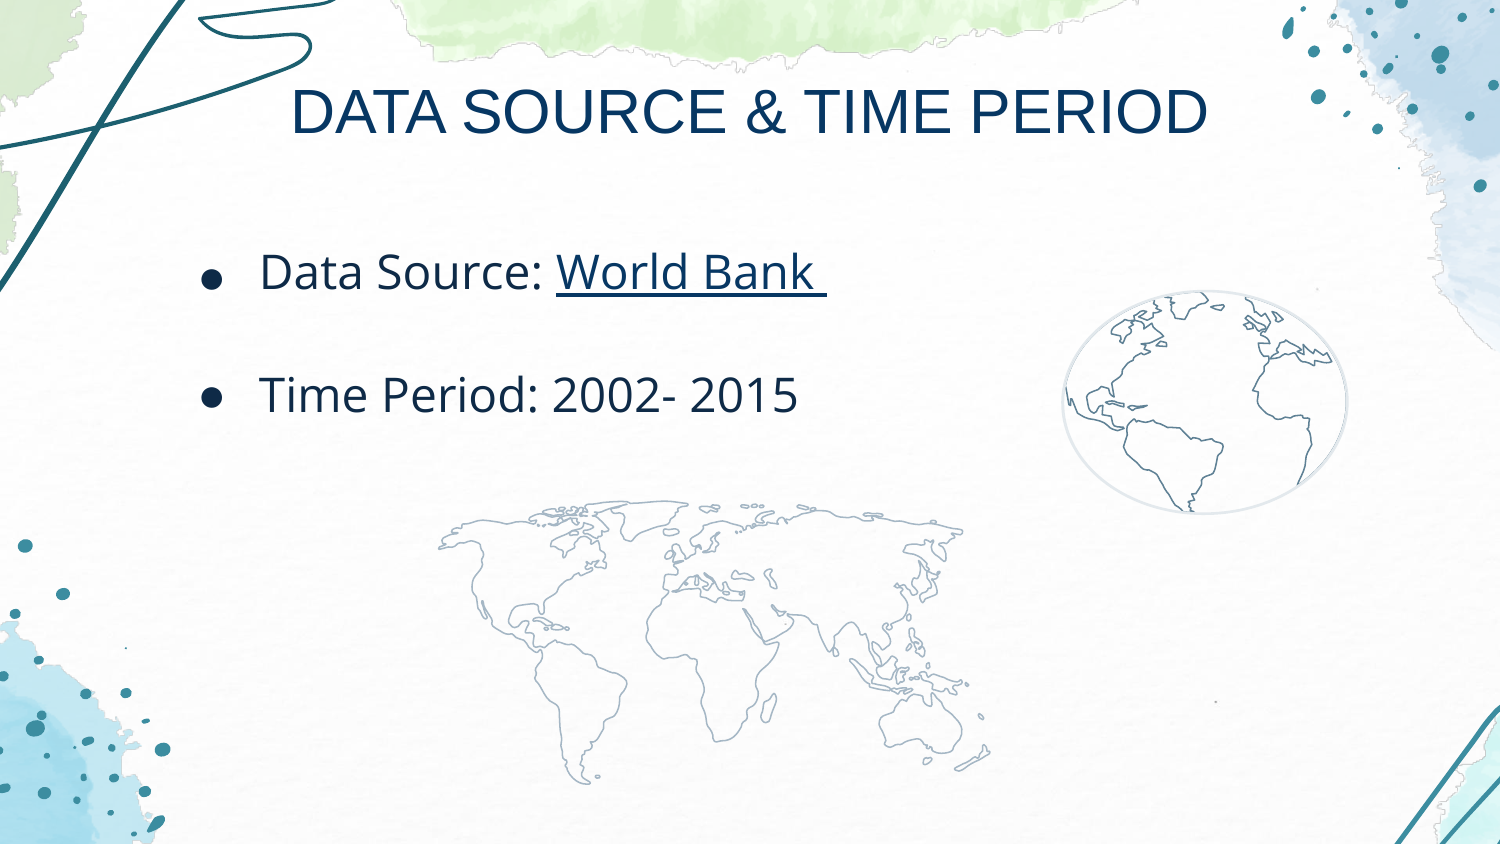

# DATA SOURCE & TIME PERIOD
Data Source: World Bank

Time Period: 2002- 2015